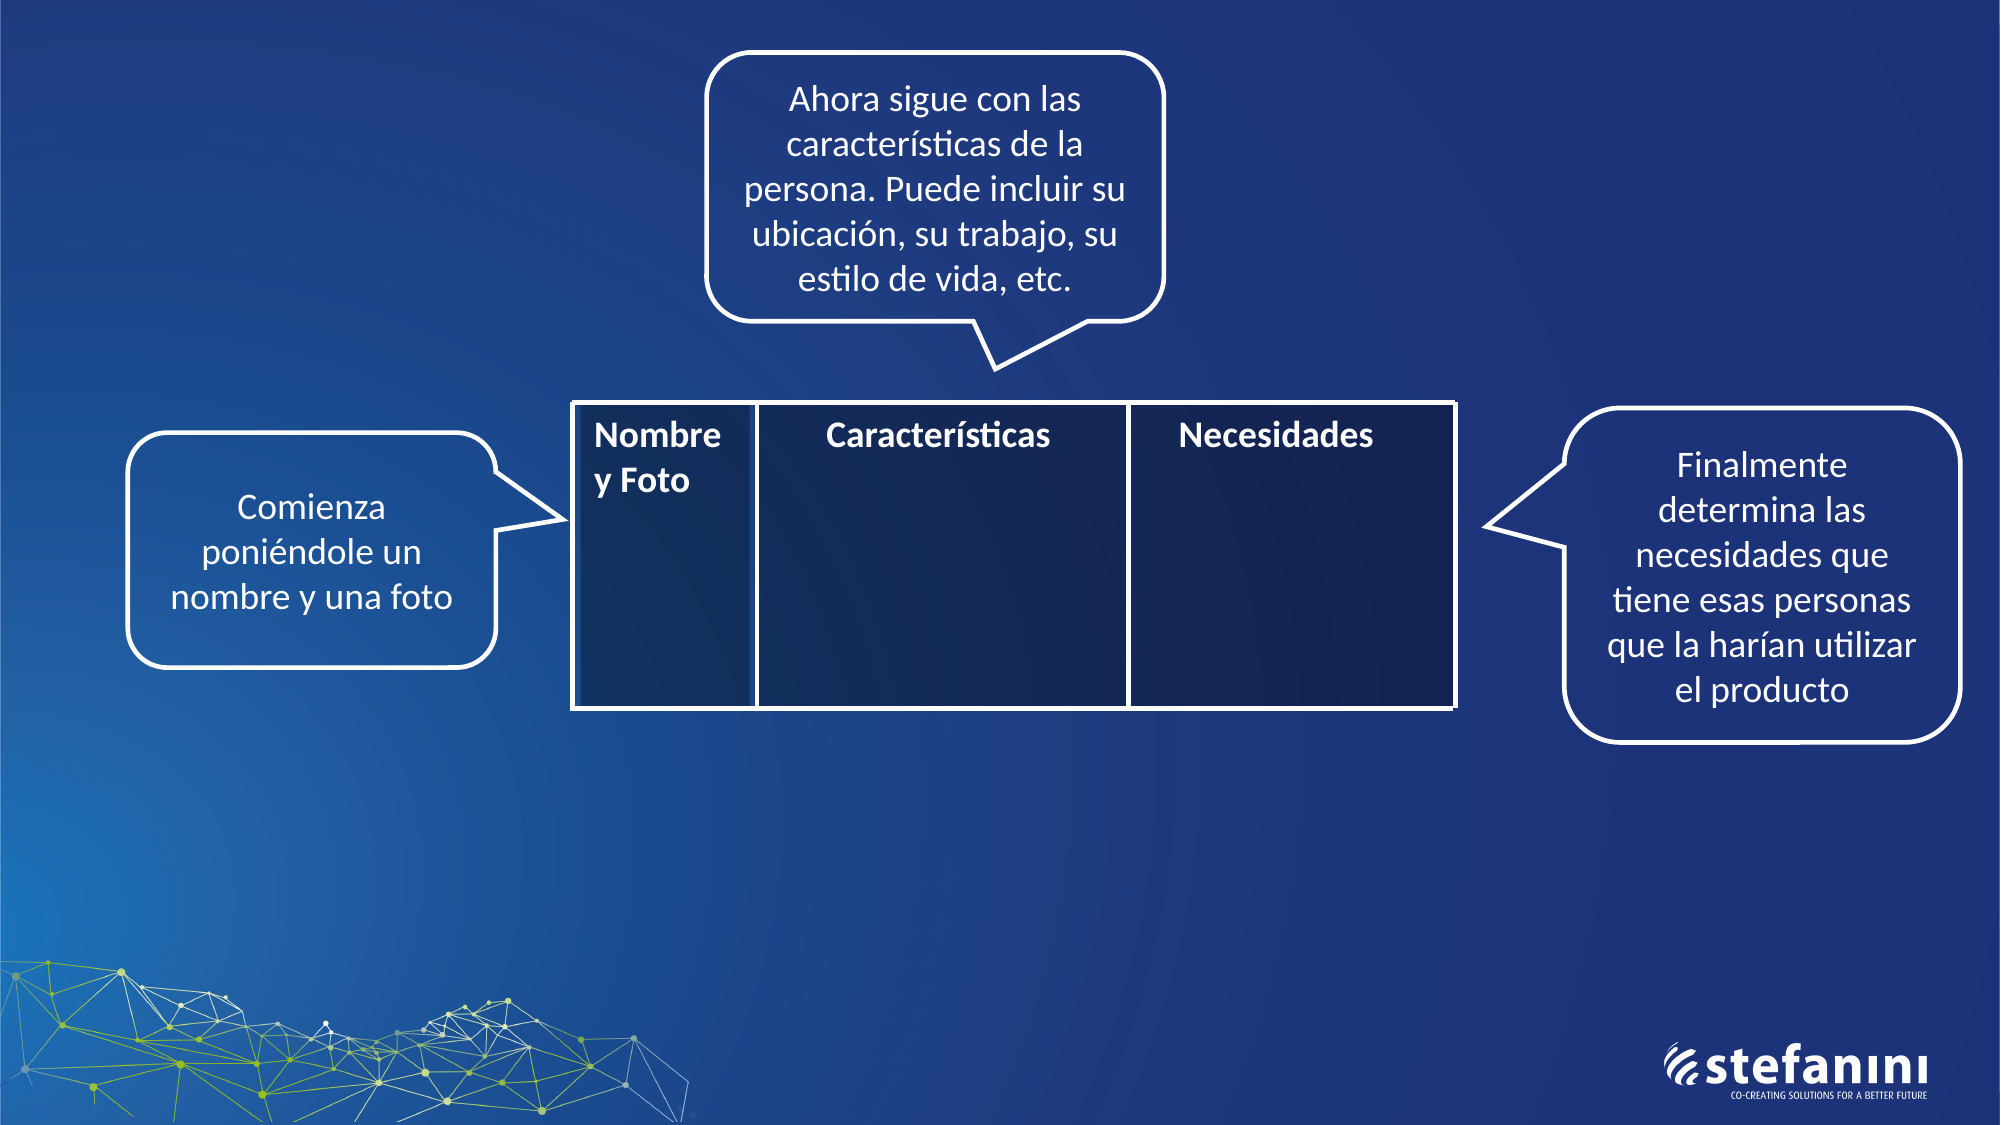

Ahora sigue con las características de la persona. Puede incluir su ubicación, su trabajo, su estilo de vida, etc.

Características
Necesidades
Nombre y Foto

Finalmente determina las necesidades que tiene esas personas que la harían utilizar el producto
Comienza poniéndole un nombre y una foto